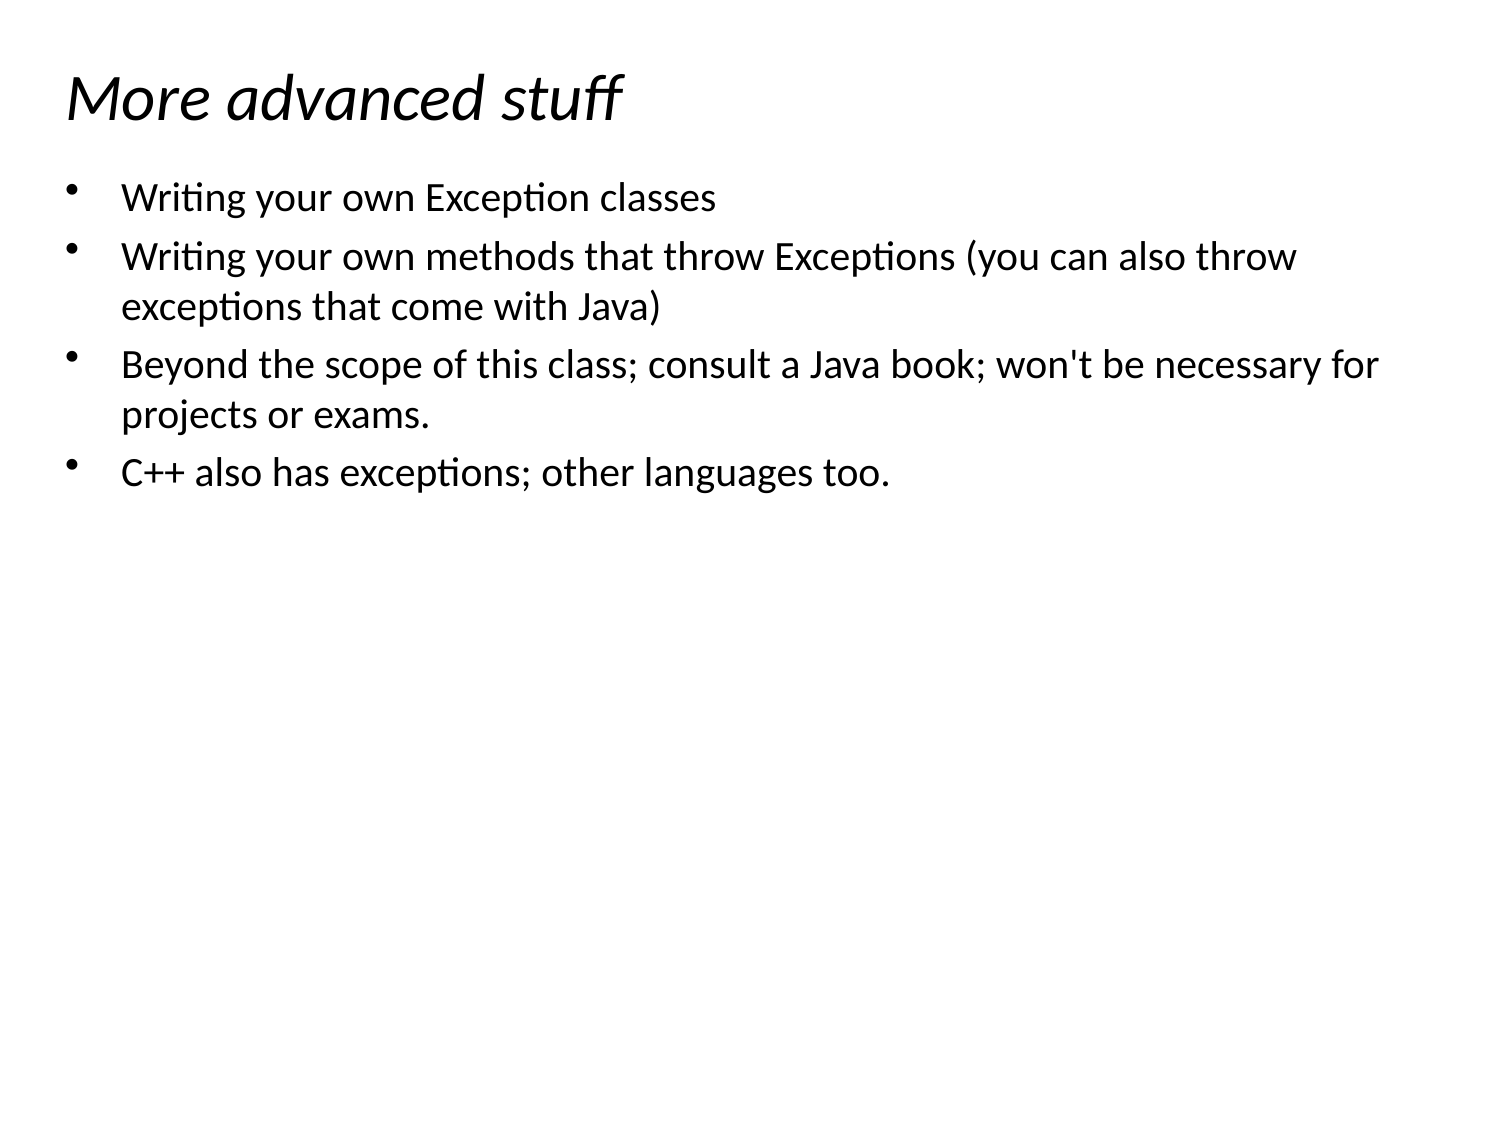

# More advanced stuff
Writing your own Exception classes
Writing your own methods that throw Exceptions (you can also throw exceptions that come with Java)
Beyond the scope of this class; consult a Java book; won't be necessary for projects or exams.
C++ also has exceptions; other languages too.